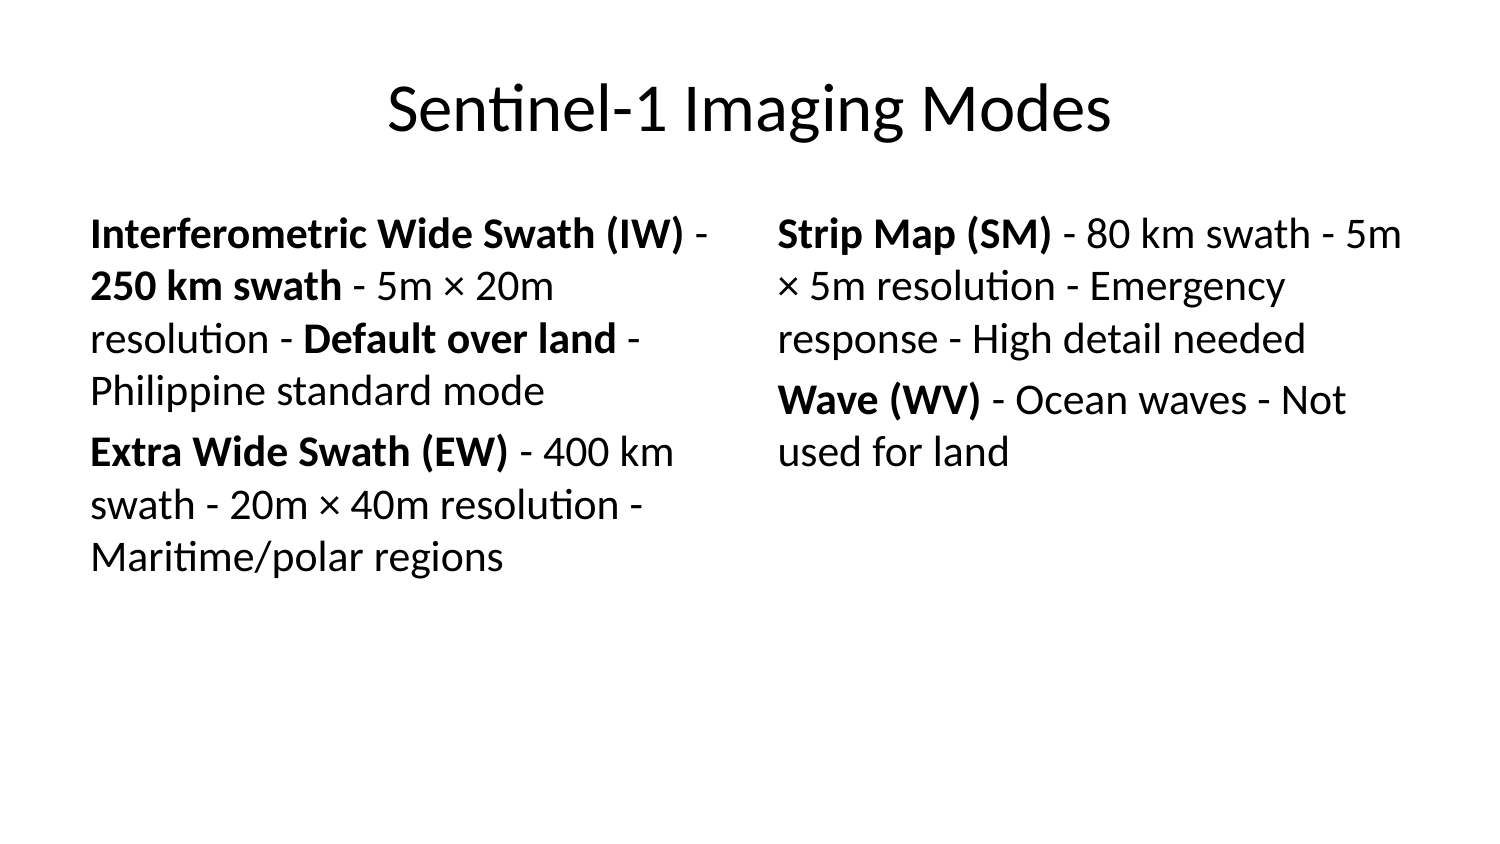

# Sentinel-1 Imaging Modes
Interferometric Wide Swath (IW) - 250 km swath - 5m × 20m resolution - Default over land - Philippine standard mode
Extra Wide Swath (EW) - 400 km swath - 20m × 40m resolution - Maritime/polar regions
Strip Map (SM) - 80 km swath - 5m × 5m resolution - Emergency response - High detail needed
Wave (WV) - Ocean waves - Not used for land